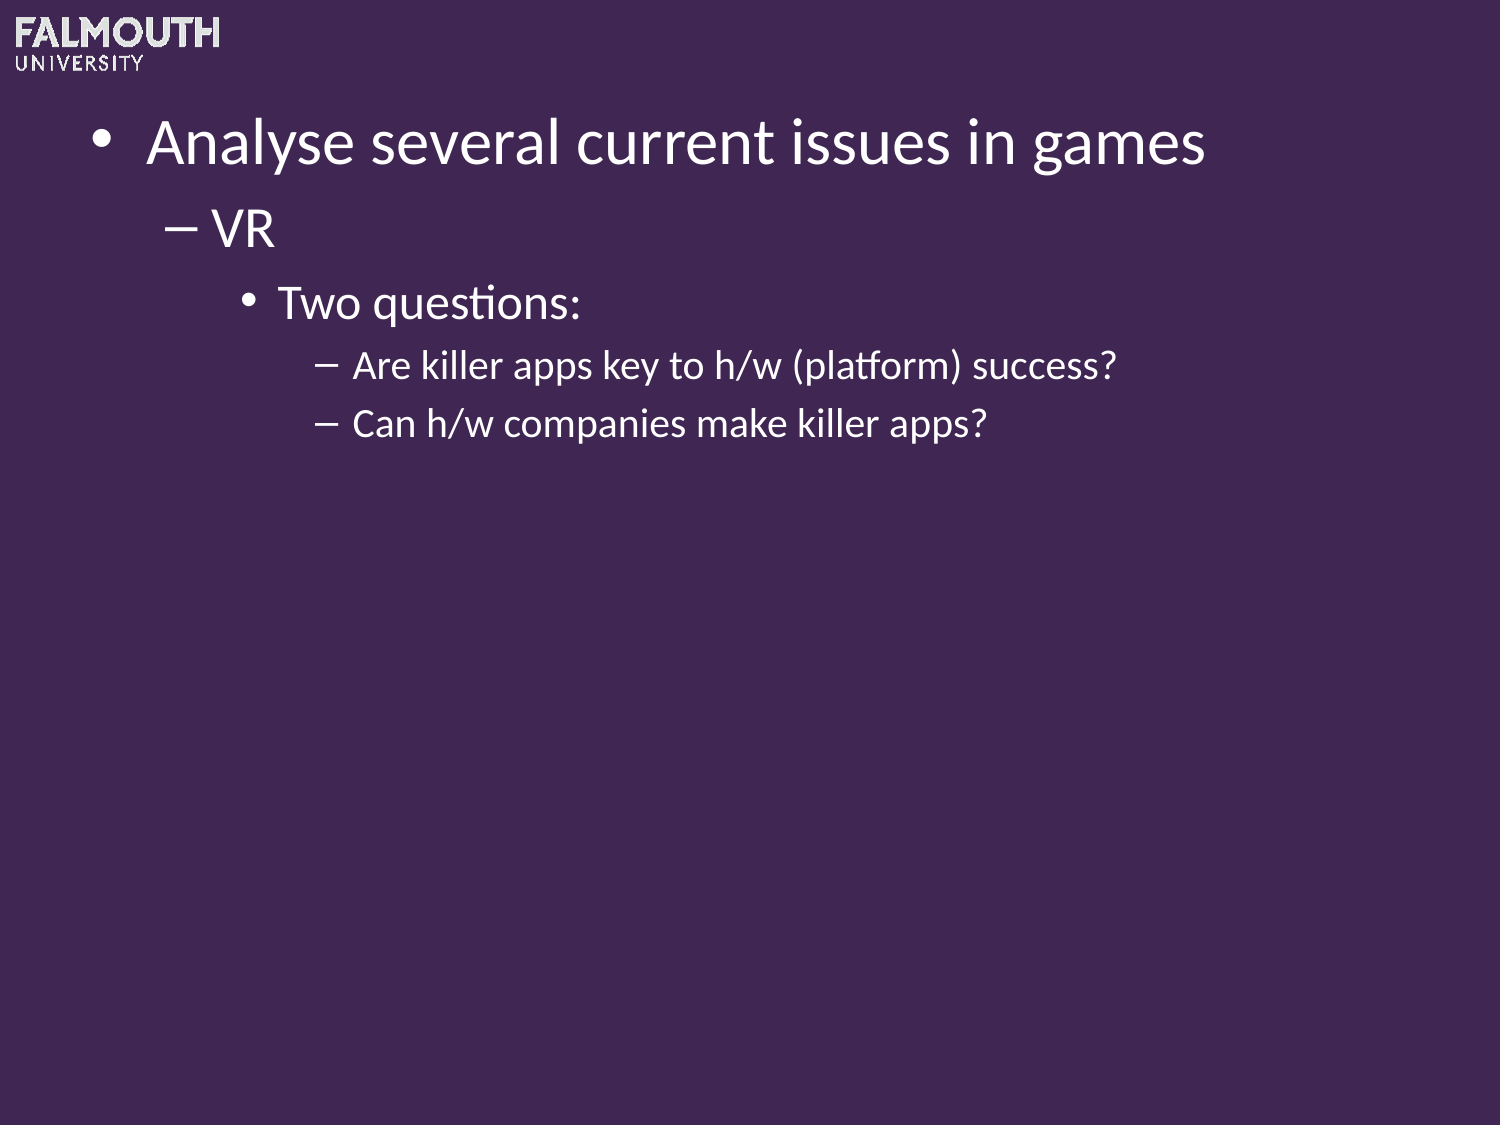

Analyse several current issues in games
VR
Two questions:
Are killer apps key to h/w (platform) success?
Can h/w companies make killer apps?